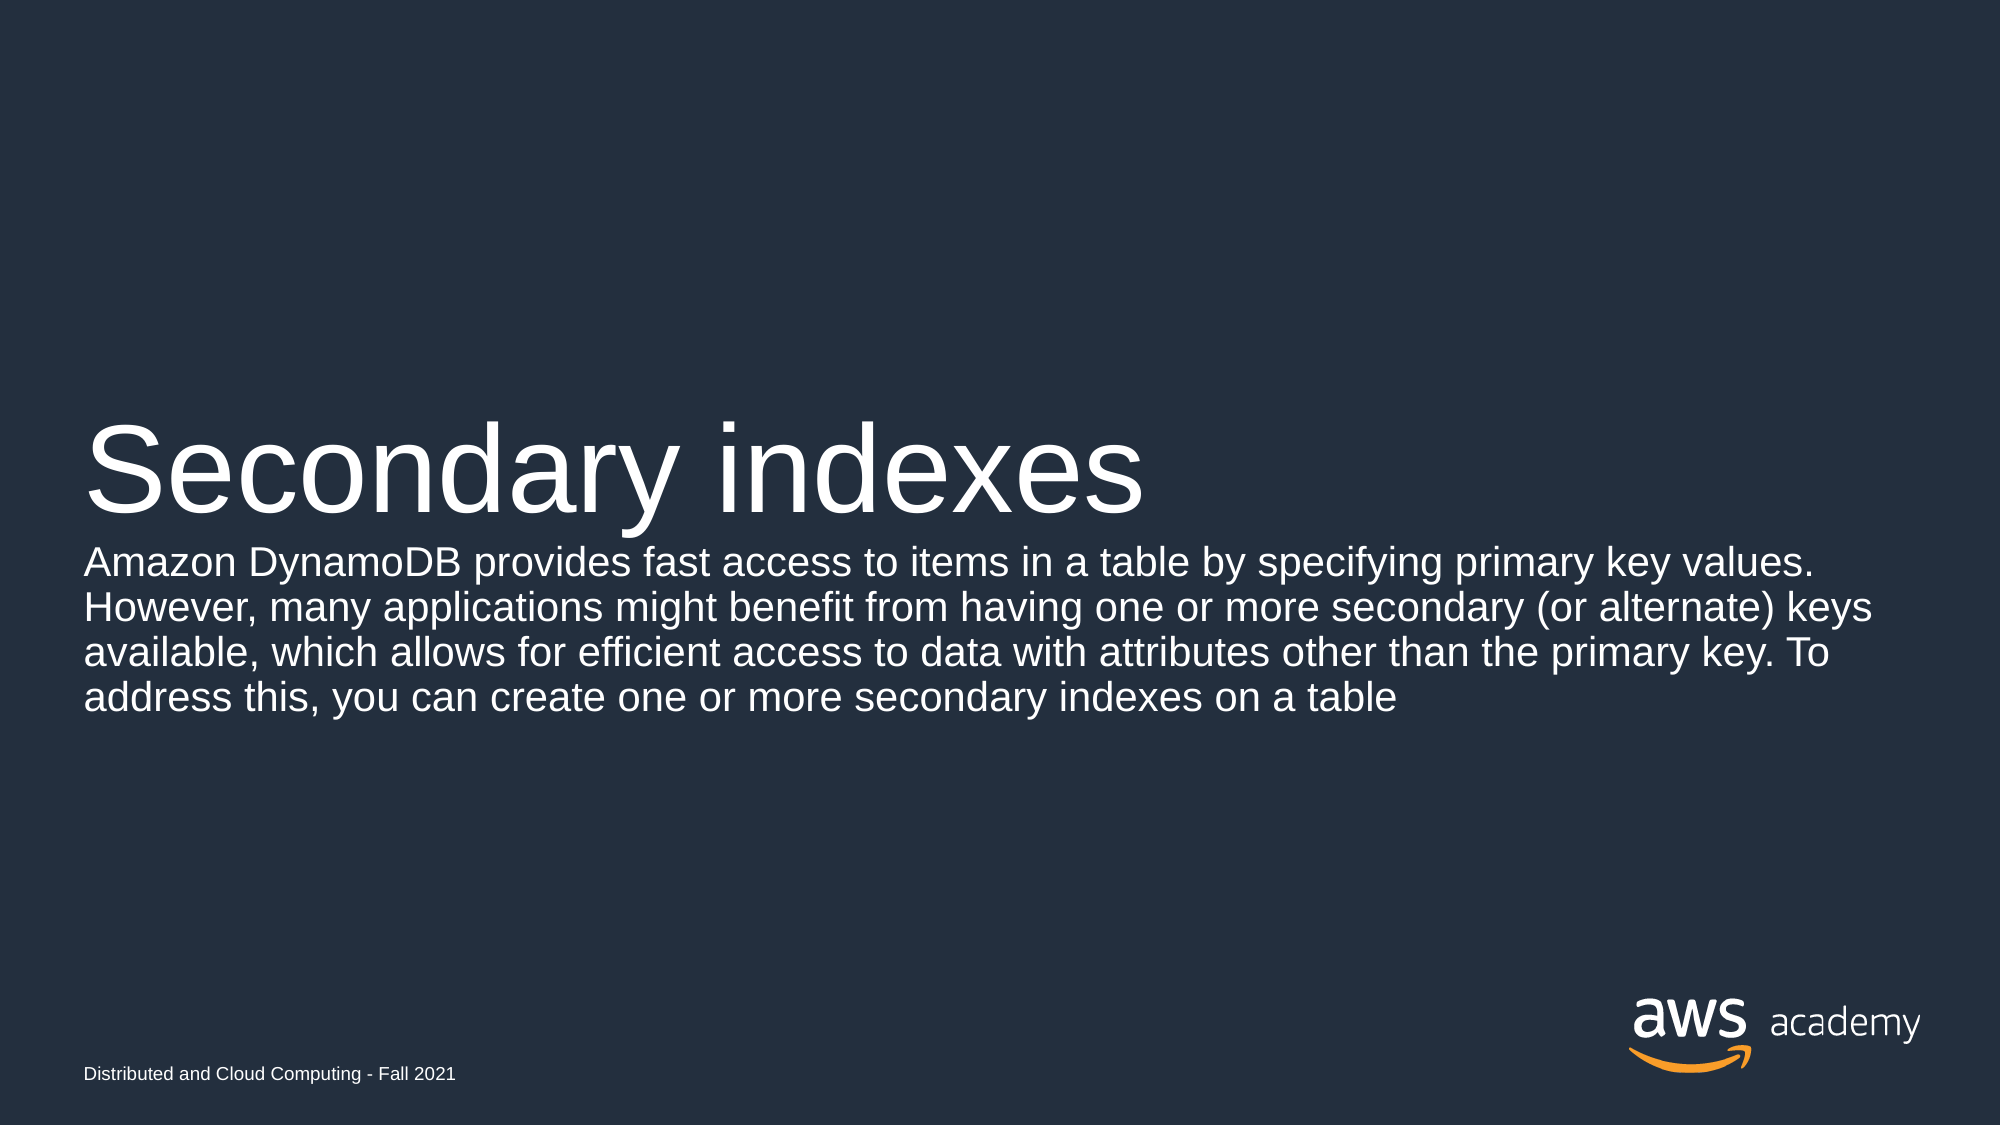

# Secondary indexes Amazon DynamoDB provides fast access to items in a table by specifying primary key values. However, many applications might benefit from having one or more secondary (or alternate) keys available, which allows for efficient access to data with attributes other than the primary key. To address this, you can create one or more secondary indexes on a table
Distributed and Cloud Computing - Fall 2021